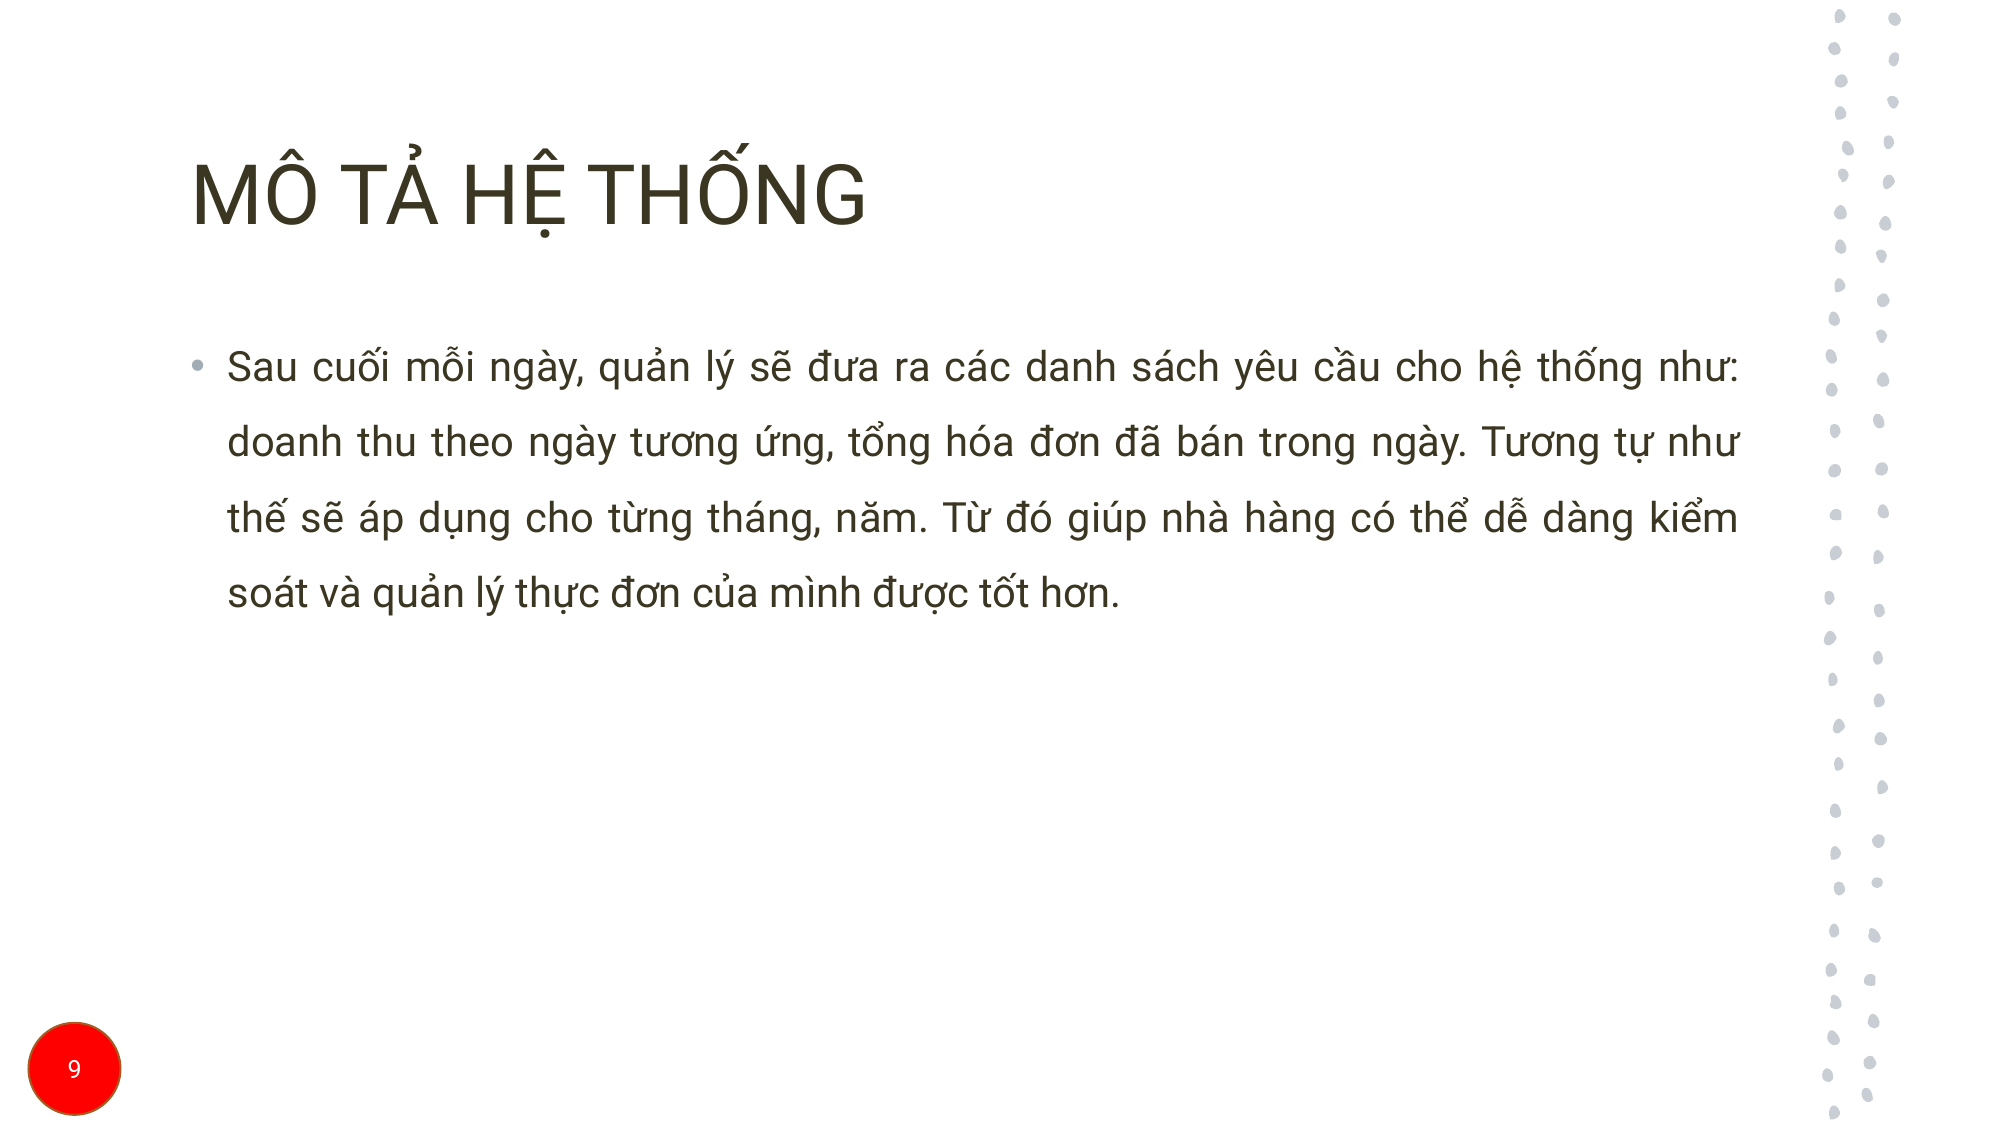

# MÔ TẢ HỆ THỐNG
Sau cuối mỗi ngày, quản lý sẽ đưa ra các danh sách yêu cầu cho hệ thống như: doanh thu theo ngày tương ứng, tổng hóa đơn đã bán trong ngày. Tương tự như thế sẽ áp dụng cho từng tháng, năm. Từ đó giúp nhà hàng có thể dễ dàng kiểm soát và quản lý thực đơn của mình được tốt hơn.
9